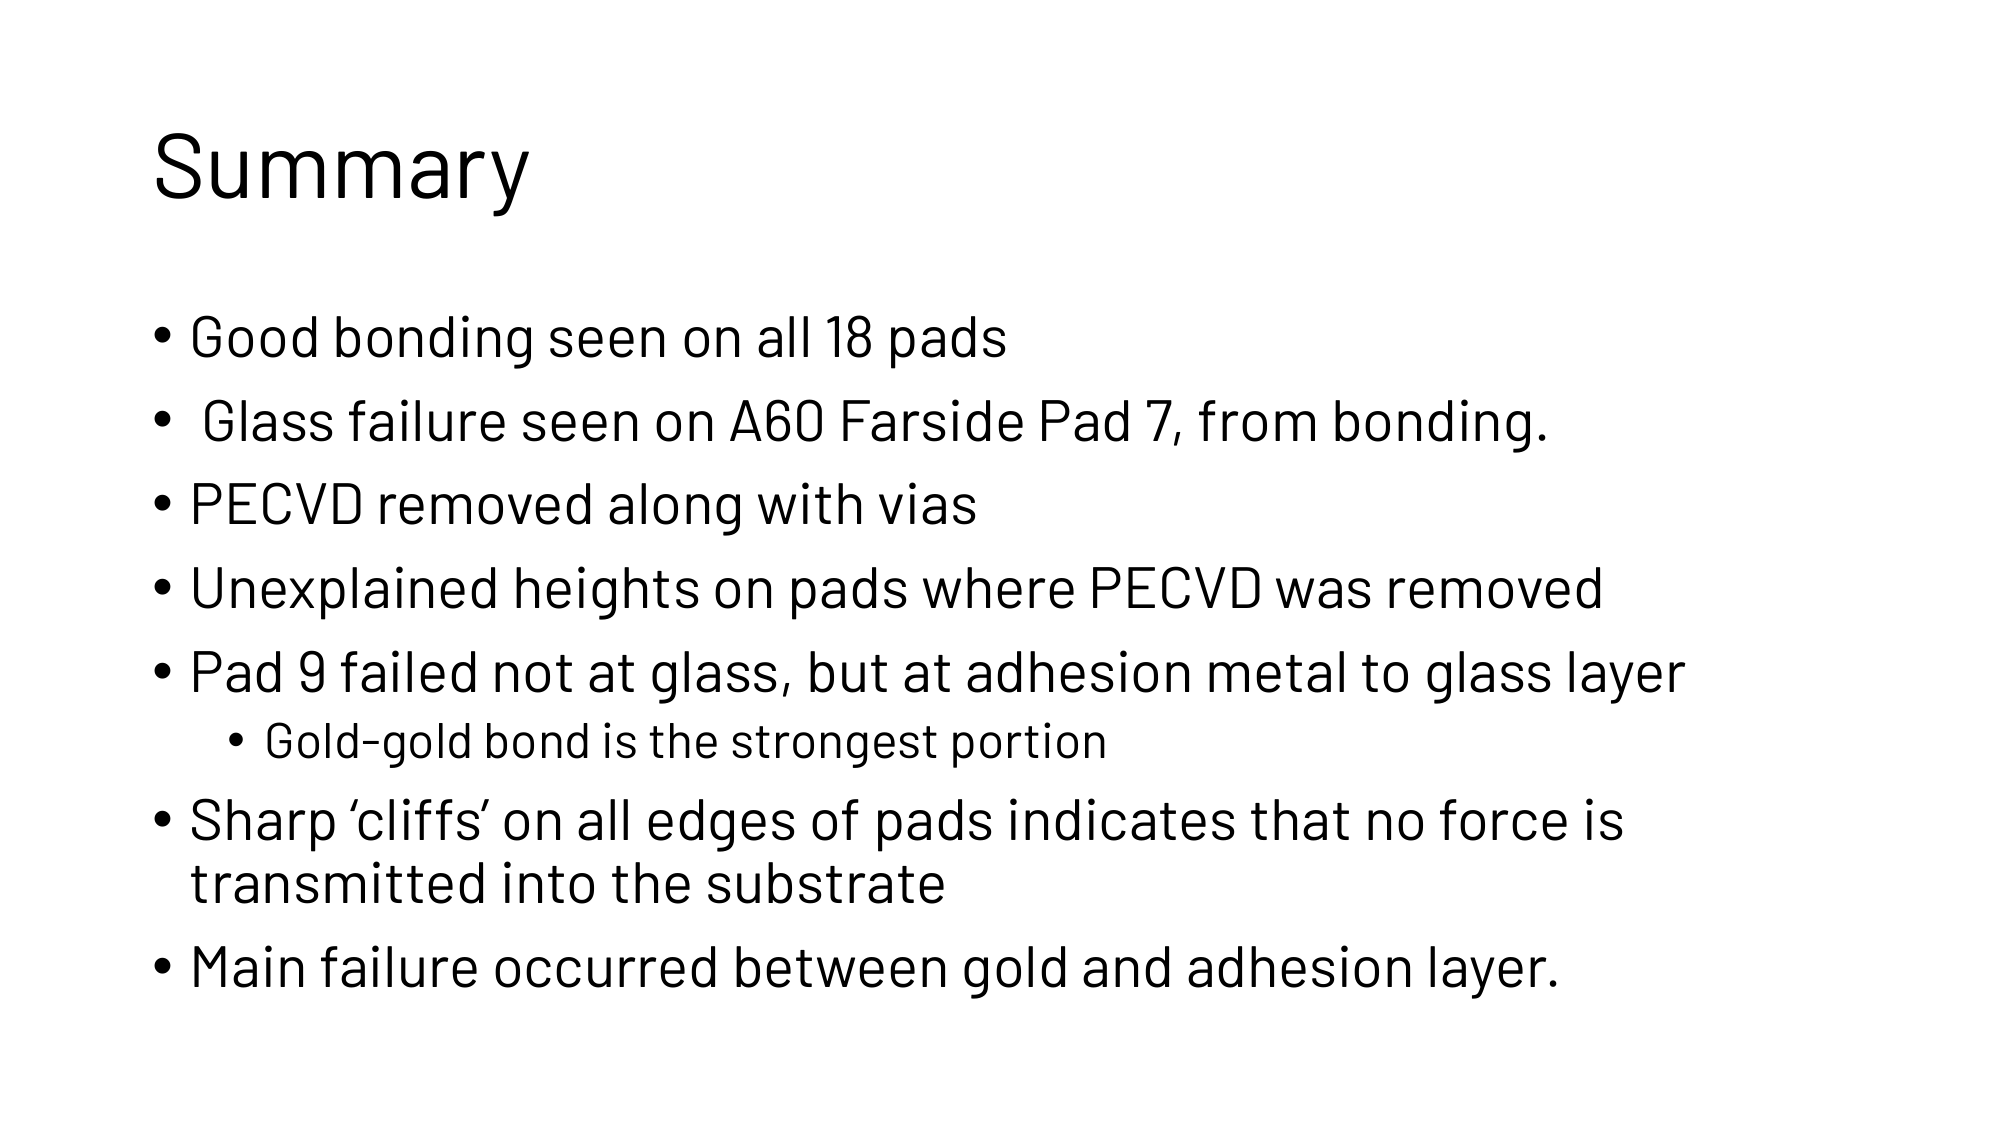

# Summary
Good bonding seen on all 18 pads
 Glass failure seen on A60 Farside Pad 7, from bonding.
PECVD removed along with vias
Unexplained heights on pads where PECVD was removed
Pad 9 failed not at glass, but at adhesion metal to glass layer
Gold-gold bond is the strongest portion
Sharp ‘cliffs’ on all edges of pads indicates that no force is transmitted into the substrate
Main failure occurred between gold and adhesion layer.